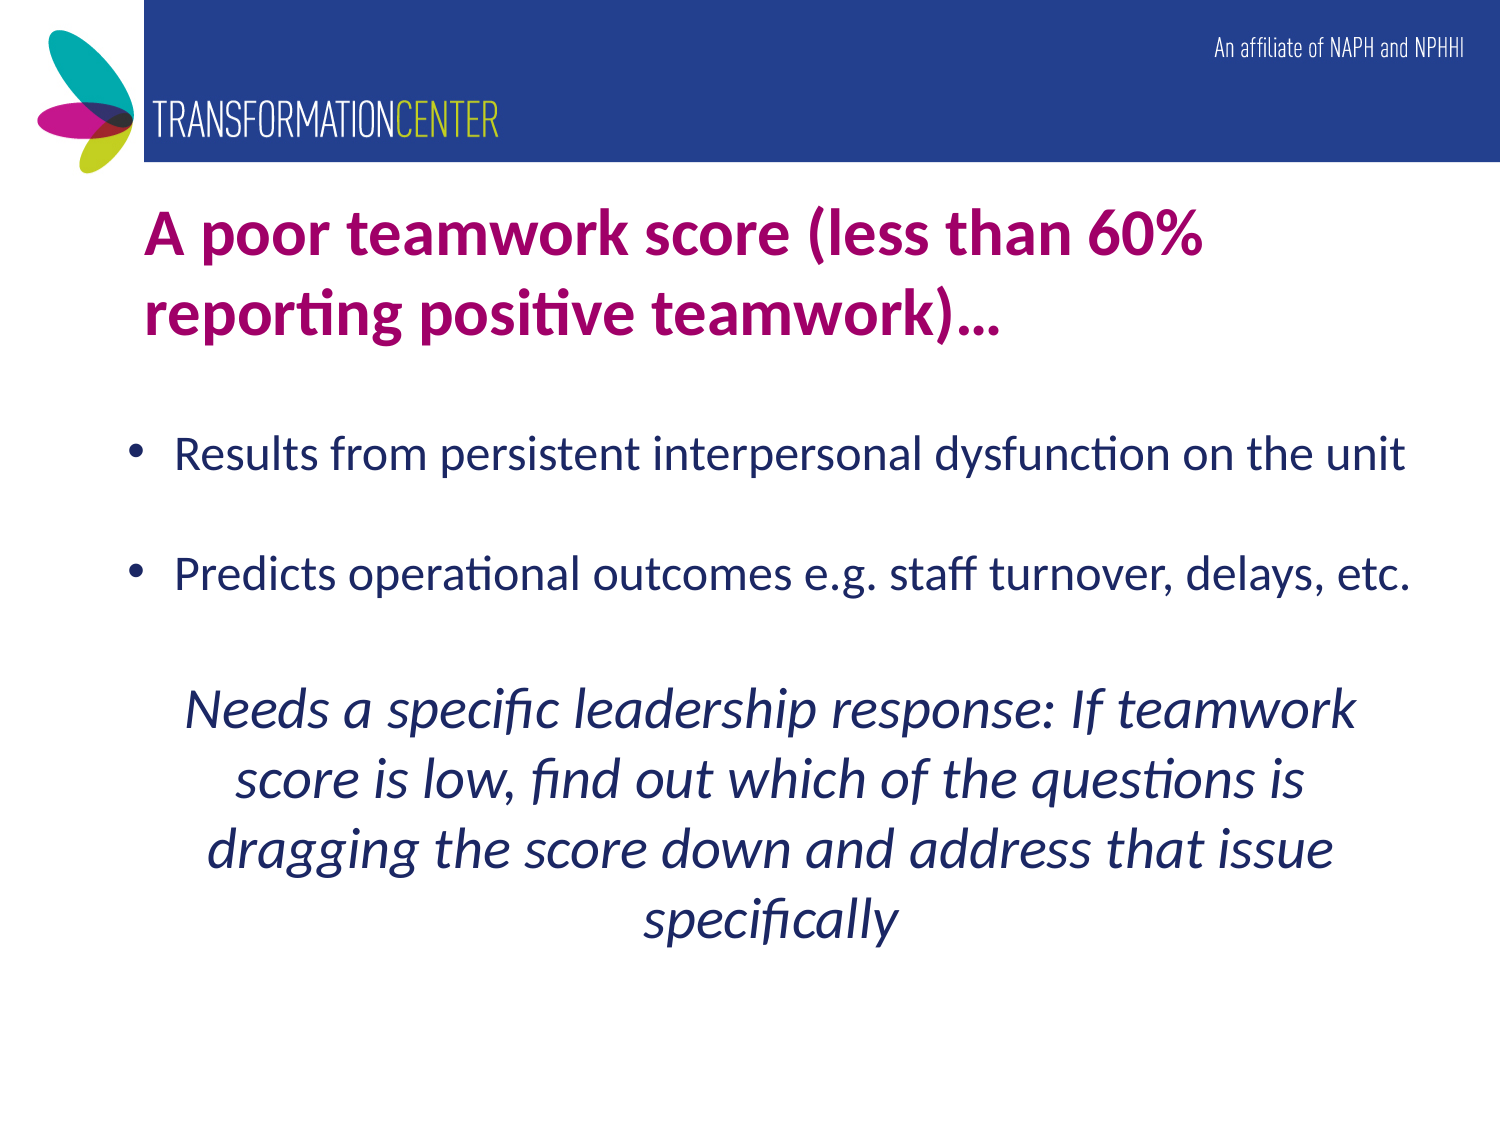

# A poor teamwork score (less than 60% reporting positive teamwork)…
Results from persistent interpersonal dysfunction on the unit

Predicts operational outcomes e.g. staff turnover, delays, etc.

Needs a specific leadership response: If teamwork score is low, find out which of the questions is dragging the score down and address that issue specifically